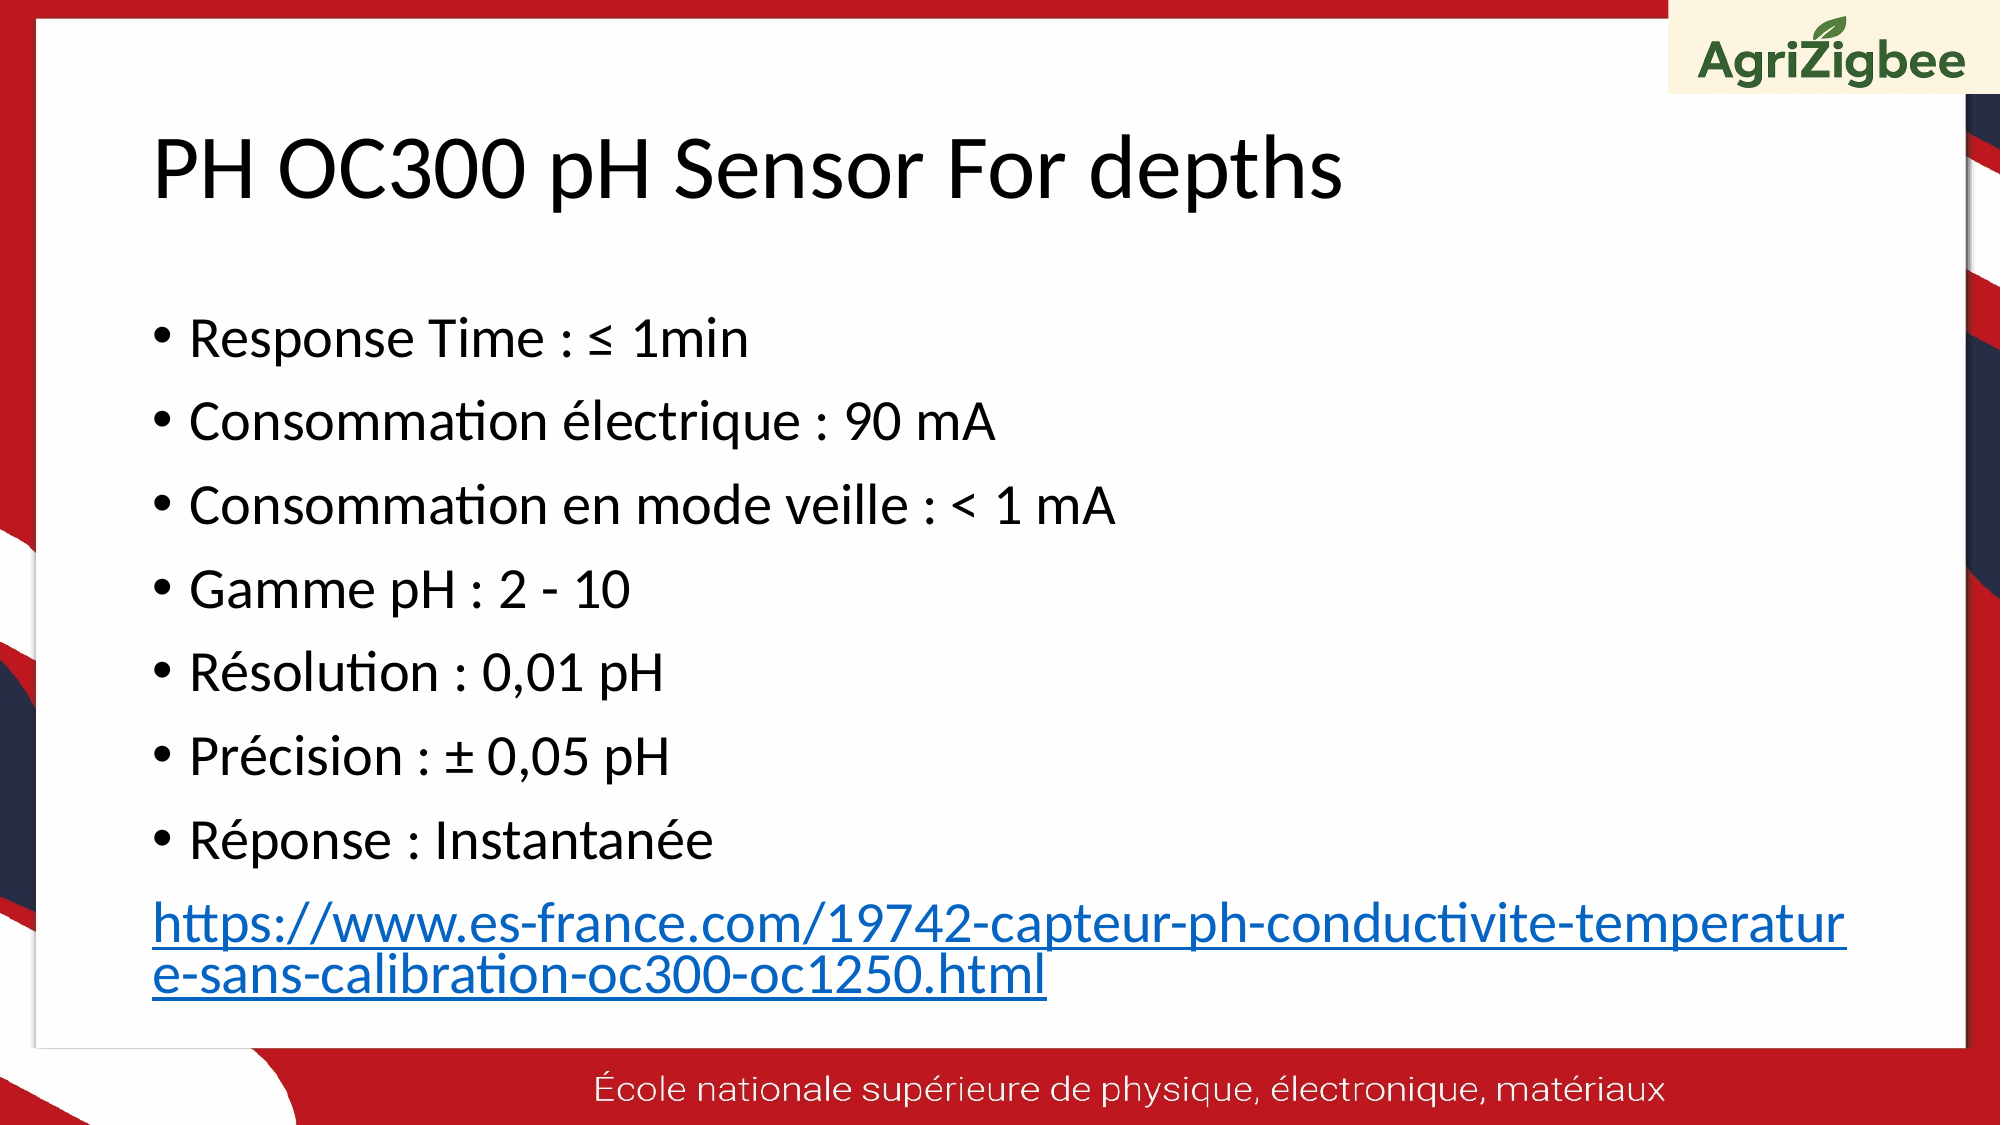

# PH OC300 pH Sensor For depths
Response Time : ≤ 1min
Consommation électrique : 90 mA
Consommation en mode veille : < 1 mA
Gamme pH : 2 - 10
Résolution : 0,01 pH
Précision : ± 0,05 pH
Réponse : Instantanée
https://www.es-france.com/19742-capteur-ph-conductivite-temperature-sans-calibration-oc300-oc1250.html